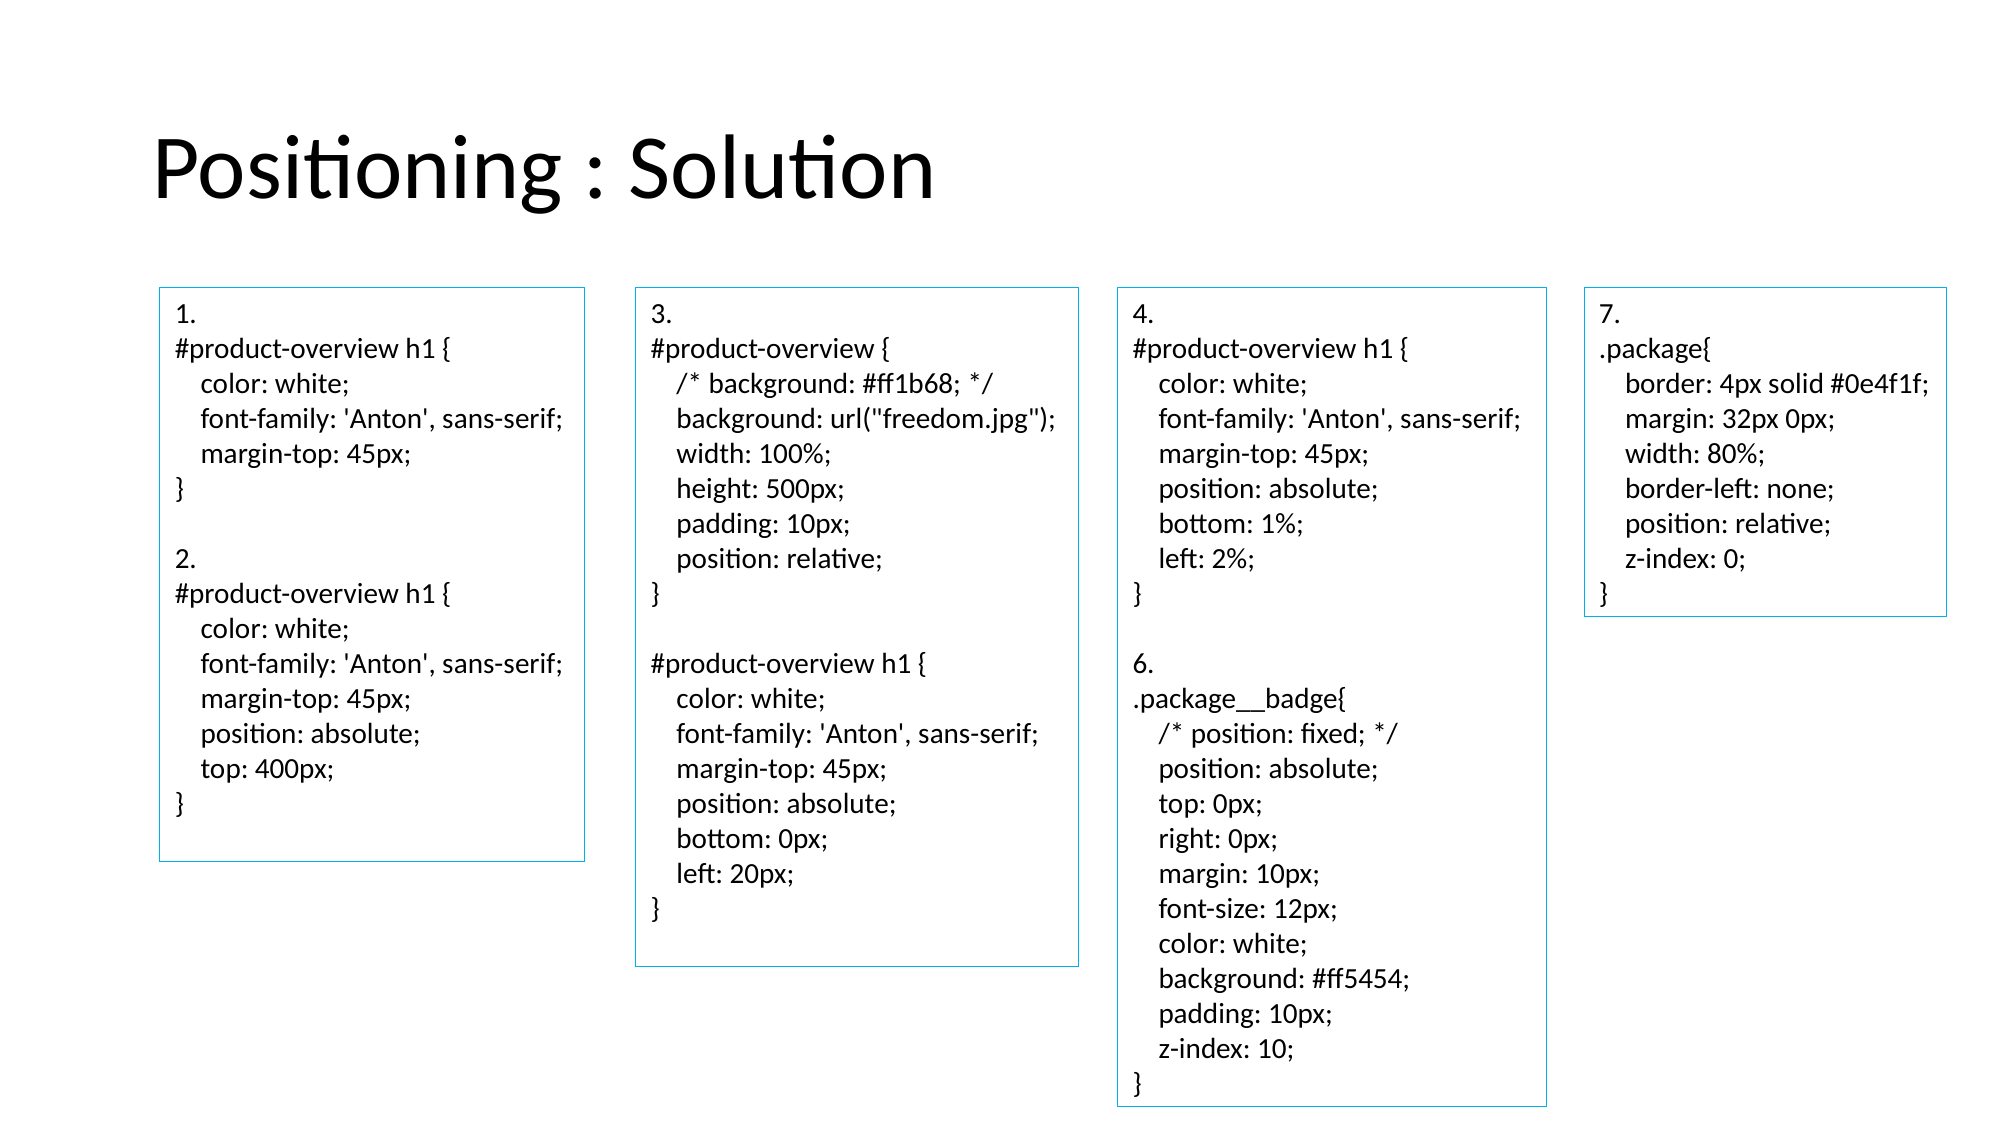

# Positioning : Solution
1.
#product-overview h1 {
    color: white;
    font-family: 'Anton', sans-serif;
    margin-top: 45px;
}

2.
#product-overview h1 {
    color: white;
    font-family: 'Anton', sans-serif;
    margin-top: 45px;
    position: absolute;
    top: 400px;
}

3.
#product-overview {
    /* background: #ff1b68; */
    background: url("freedom.jpg");
    width: 100%;
    height: 500px;
    padding: 10px;
    position: relative;
}

#product-overview h1 {
    color: white;
    font-family: 'Anton', sans-serif;
    margin-top: 45px;
    position: absolute;
    bottom: 0px;
    left: 20px;
}

4.
#product-overview h1 {
    color: white;
    font-family: 'Anton', sans-serif;
    margin-top: 45px;
    position: absolute;
    bottom: 1%;
    left: 2%;
}

6.
.package__badge{
    /* position: fixed; */
    position: absolute;
    top: 0px;
    right: 0px;
    margin: 10px;
    font-size: 12px;
    color: white;
    background: #ff5454;
    padding: 10px;
    z-index: 10;
}
7.
.package{
    border: 4px solid #0e4f1f;
    margin: 32px 0px;
    width: 80%;
    border-left: none;
    position: relative;
    z-index: 0;
}